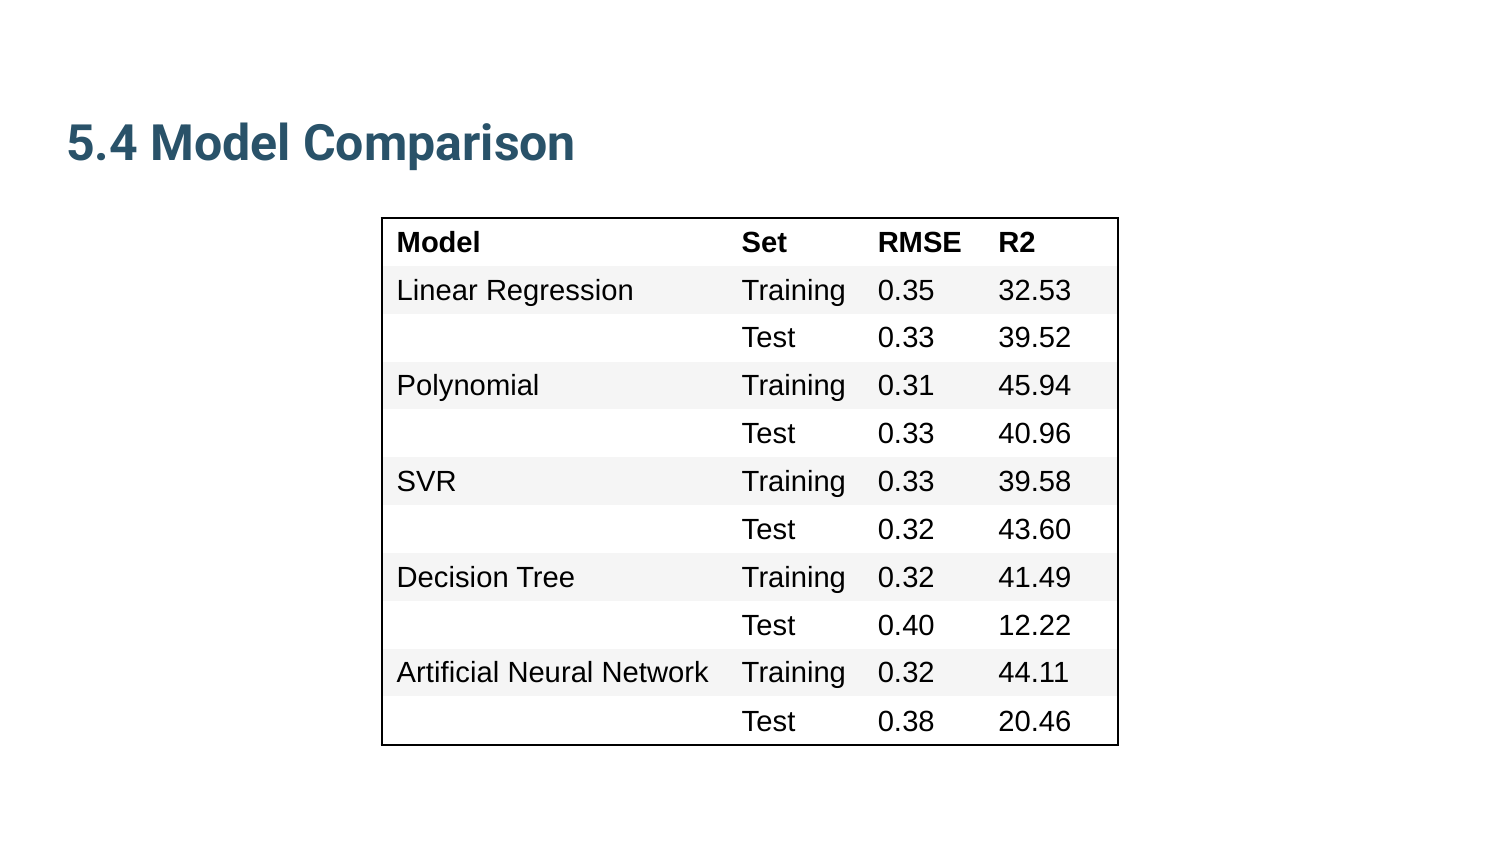

5.4 Model Comparison
| Model | Set | RMSE | R2 |
| --- | --- | --- | --- |
| Linear Regression | Training | 0.35 | 32.53 |
|  | Test | 0.33 | 39.52 |
| Polynomial | Training | 0.31 | 45.94 |
|  | Test | 0.33 | 40.96 |
| SVR | Training | 0.33 | 39.58 |
|  | Test | 0.32 | 43.60 |
| Decision Tree | Training | 0.32 | 41.49 |
|  | Test | 0.40 | 12.22 |
| Artificial Neural Network | Training | 0.32 | 44.11 |
|  | Test | 0.38 | 20.46 |